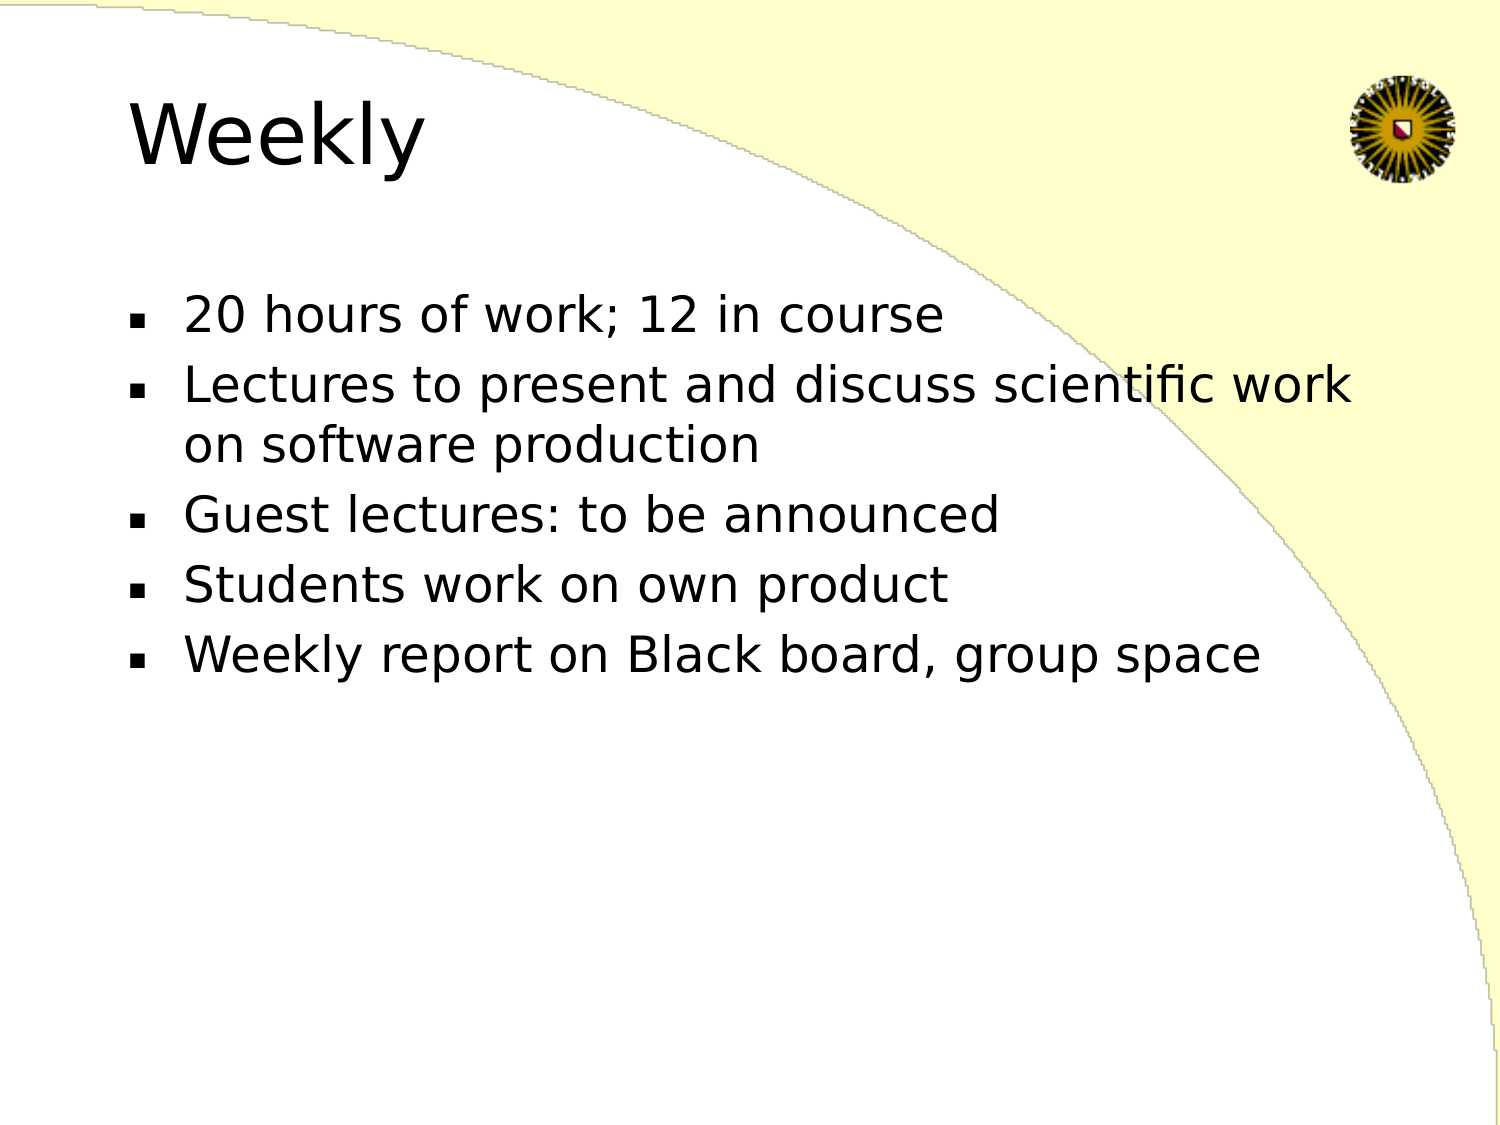

# Weekly
20 hours of work; 12 in course
Lectures to present and discuss scientific work on software production
Guest lectures: to be announced
Students work on own product
Weekly report on Black board, group space